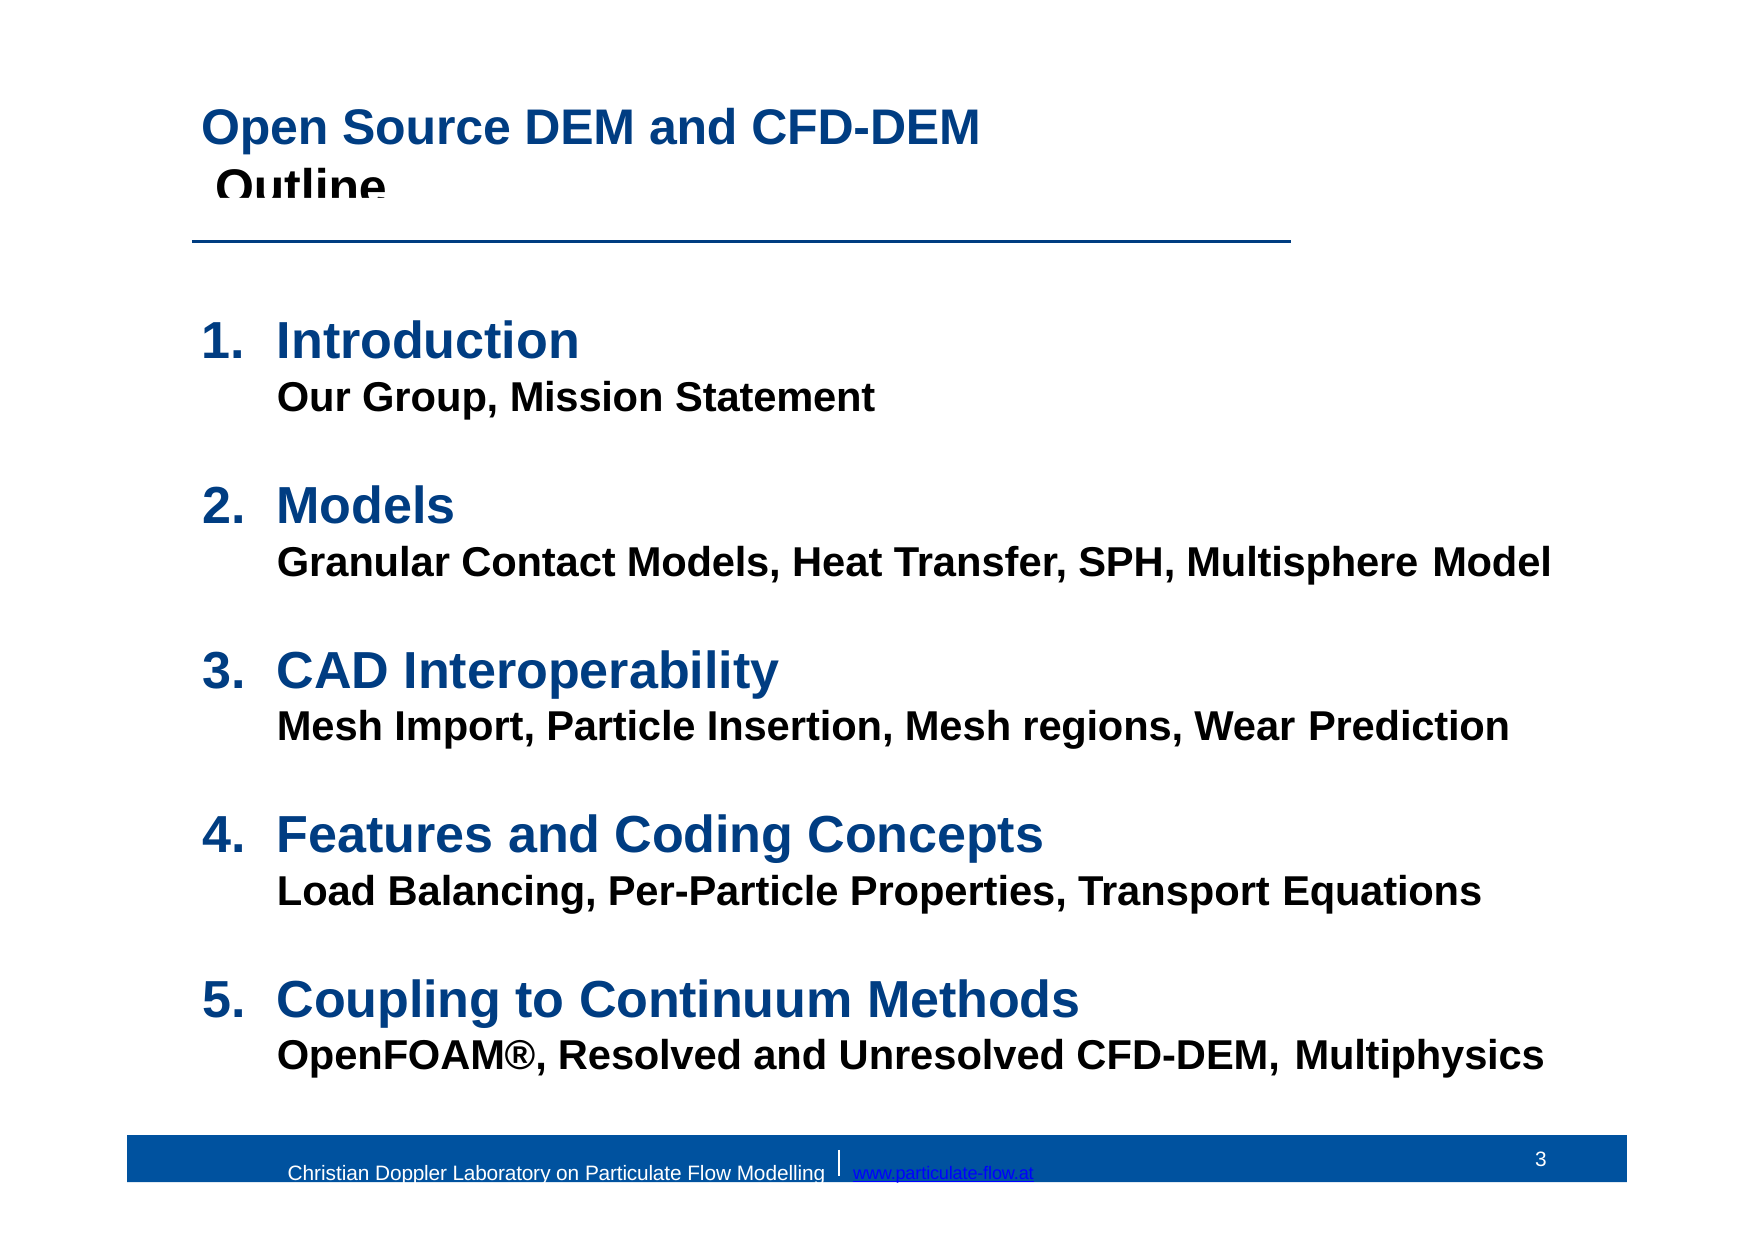

# Open Source DEM and CFD-DEM  Outline

Introduction
Our Group, Mission Statement

Models
Granular Contact Models, Heat Transfer, SPH, Multisphere Model

CAD Interoperability
Mesh Import, Particle Insertion, Mesh regions, Wear Prediction

Features and Coding Concepts
Load Balancing, Per-Particle Properties, Transport Equations

Coupling to Continuum Methods
OpenFOAM®, Resolved and Unresolved CFD-DEM, Multiphysics

3
Christian Doppler Laboratory on Particulate Flow Modelling	www.particulate-flow.at